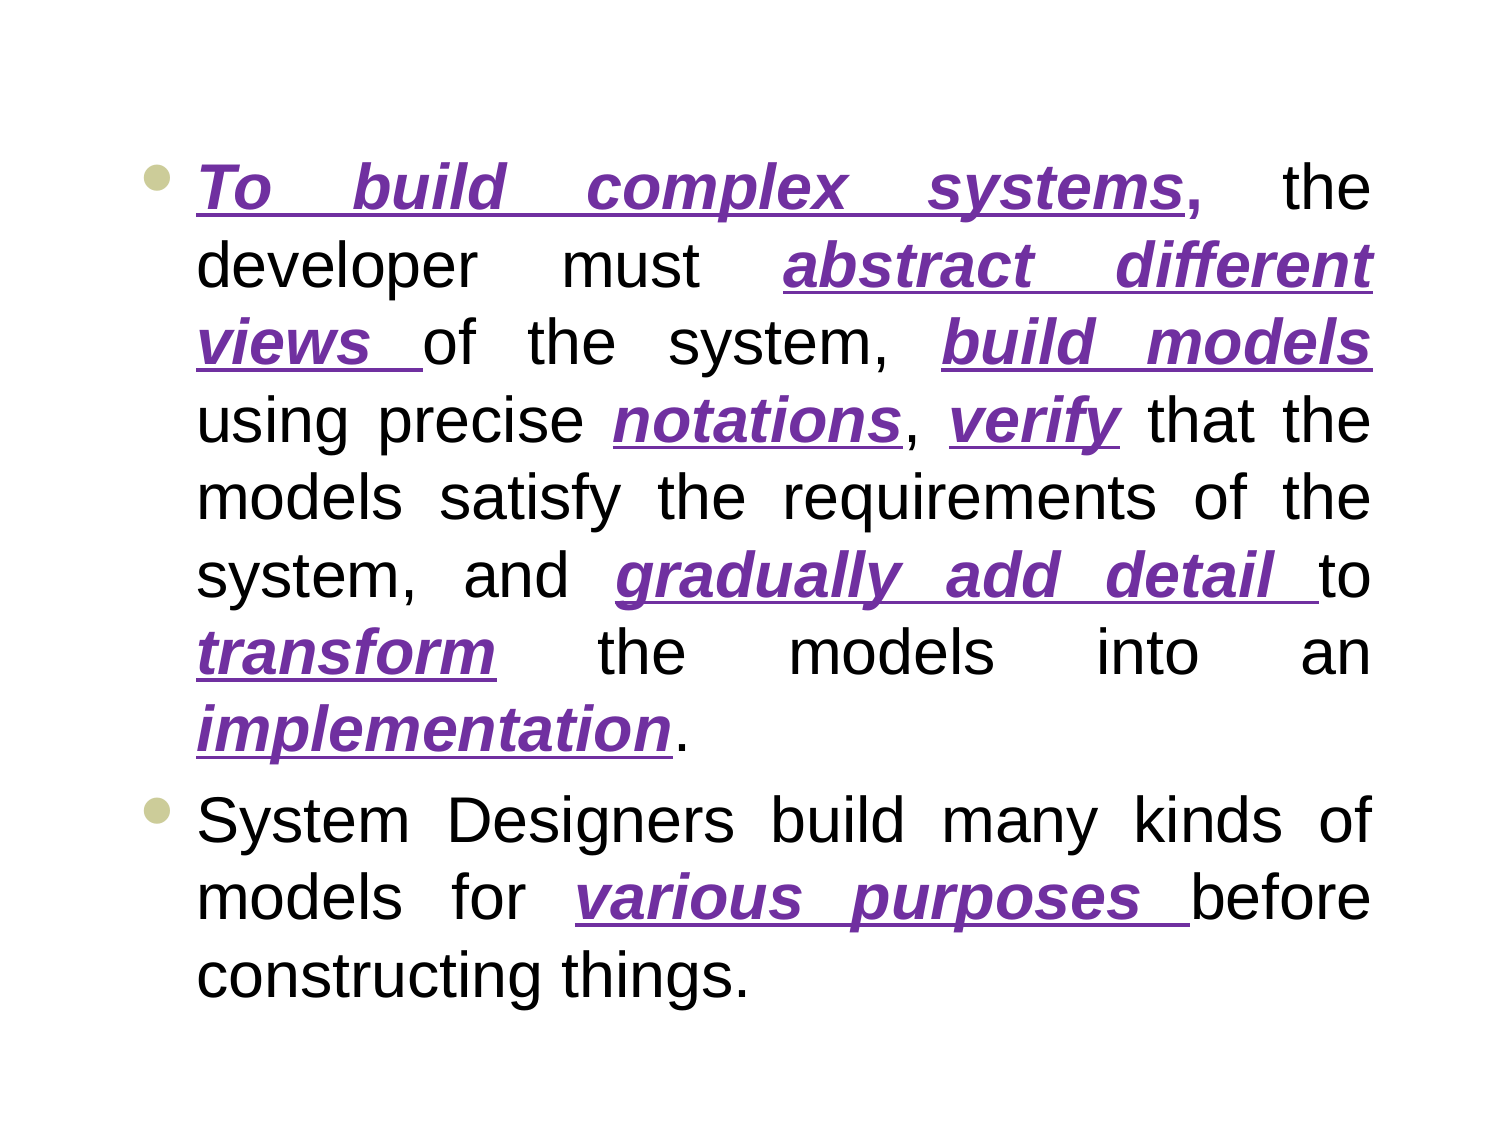

To build complex systems, the developer must abstract different views of the system, build models using precise notations, verify that the models satisfy the requirements of the system, and gradually add detail to transform the models into an implementation.
System Designers build many kinds of models for various purposes before constructing things.